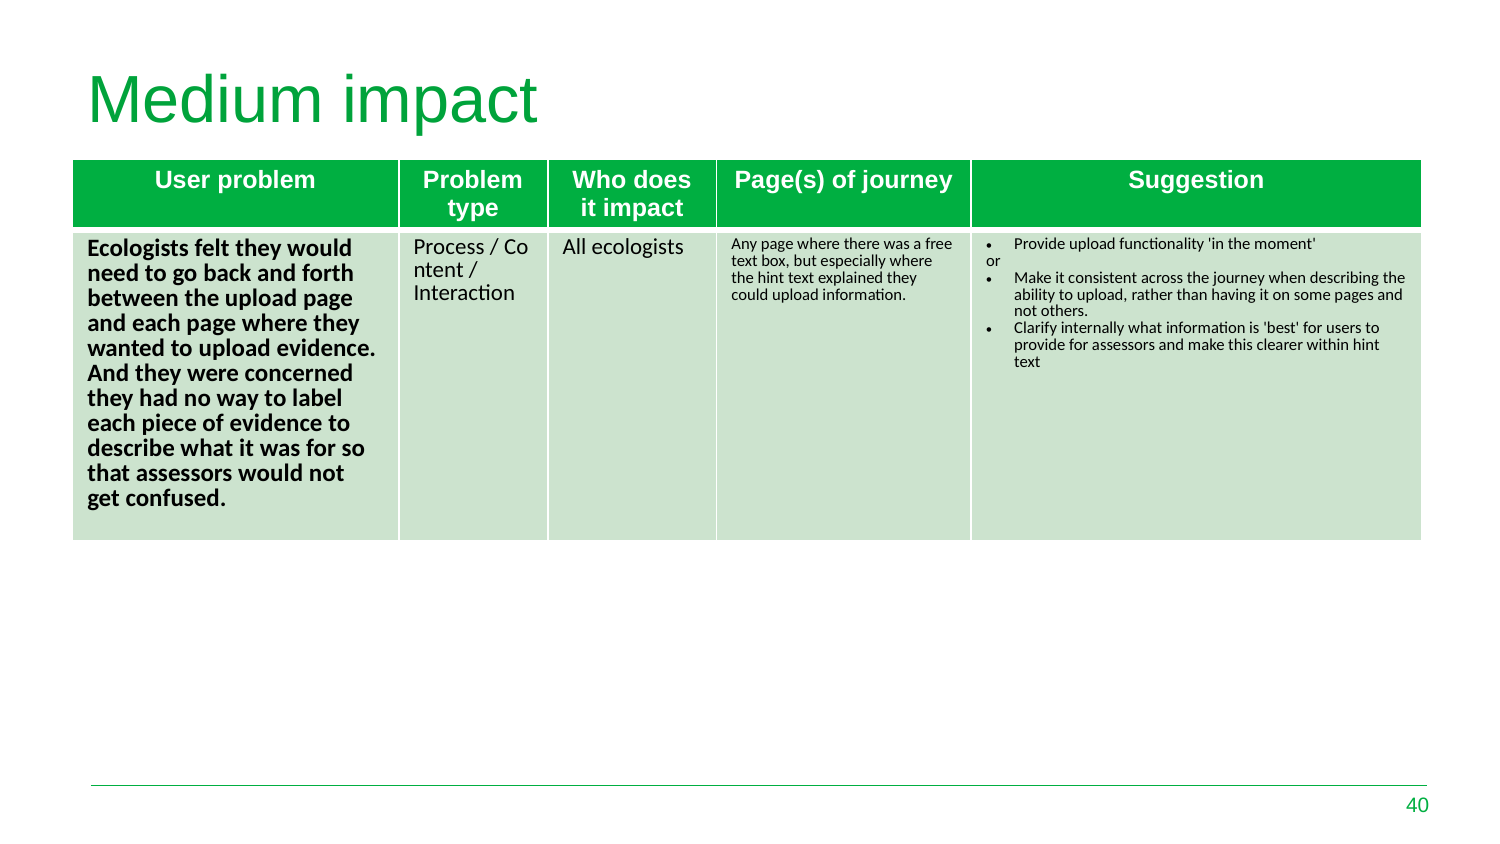

# Medium impact
| User problem | Problem type | Who does it impact | Page(s) of journey | Suggestion |
| --- | --- | --- | --- | --- |
| Ecologists felt they would need to go back and forth between the upload page and each page where they wanted to upload evidence. And they were concerned they had no way to label each piece of evidence to describe what it was for so that assessors would not get confused. | Process / Content /  Interaction | All ecologists | Any page where there was a free text box, but especially where the hint text explained they could upload information. | Provide upload functionality 'in the moment'  or Make it consistent across the journey when describing the ability to upload, rather than having it on some pages and not others. Clarify internally what information is 'best' for users to provide for assessors and make this clearer within hint text |
40